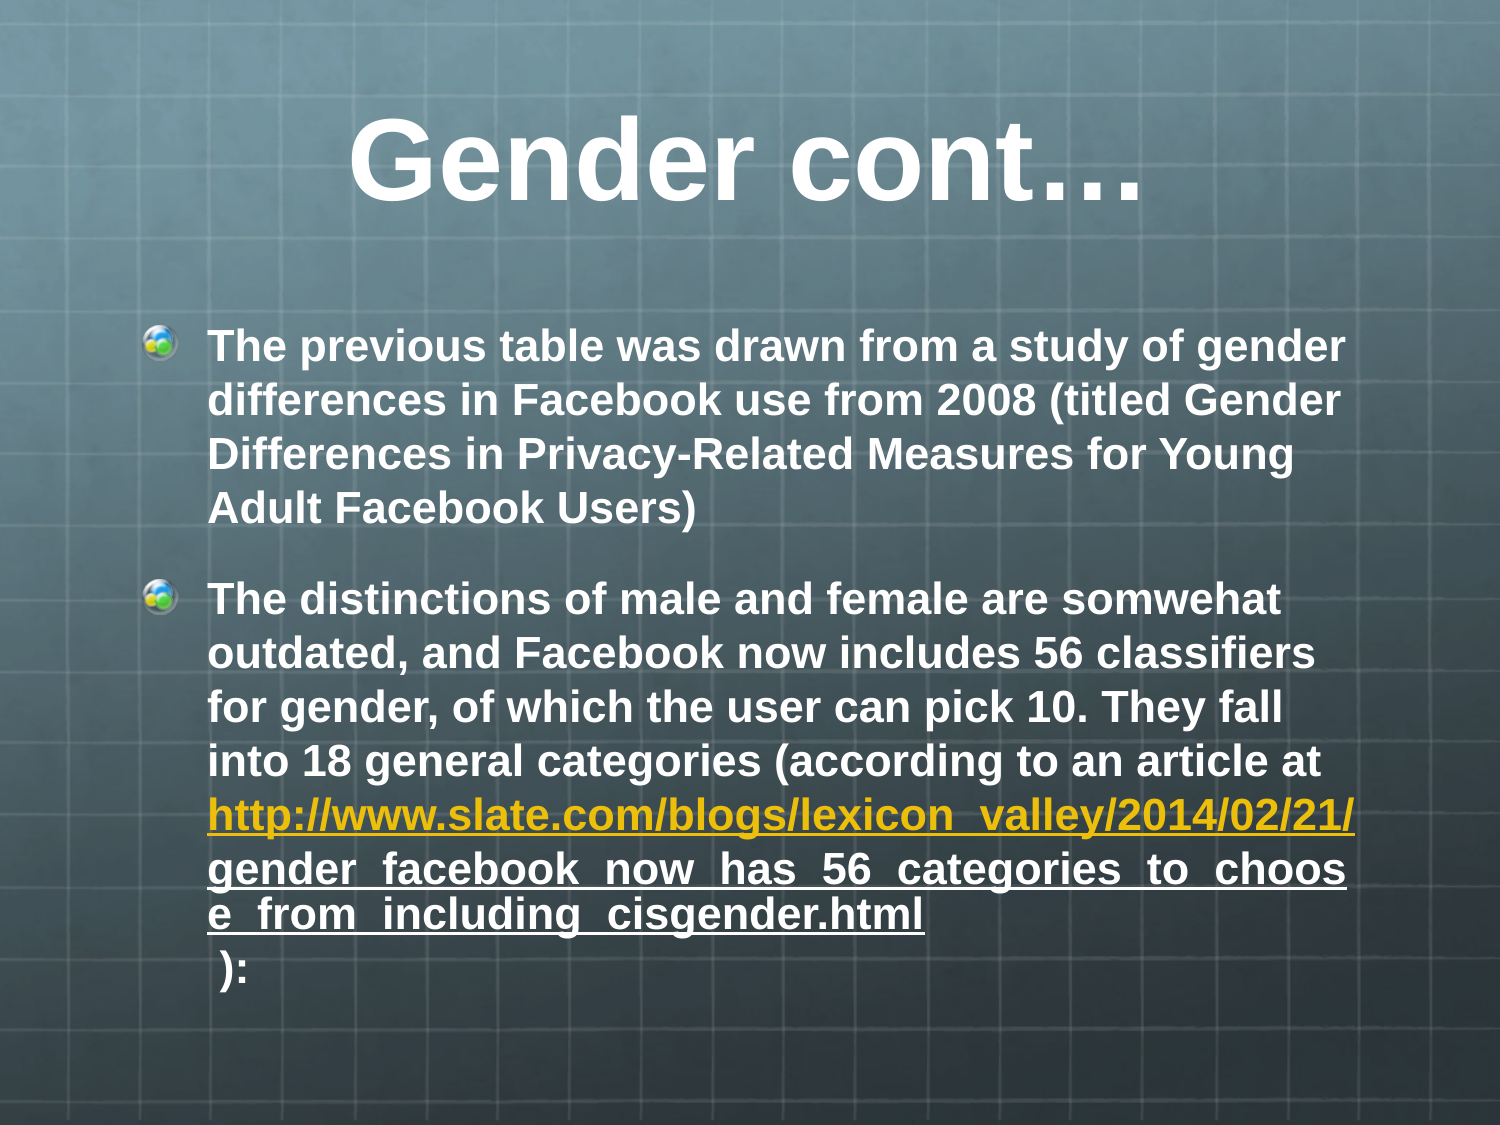

# Gender cont…
The previous table was drawn from a study of gender differences in Facebook use from 2008 (titled Gender Differences in Privacy-Related Measures for Young Adult Facebook Users)
The distinctions of male and female are somwehat outdated, and Facebook now includes 56 classifiers for gender, of which the user can pick 10. They fall into 18 general categories (according to an article at http://www.slate.com/blogs/lexicon_valley/2014/02/21/gender_facebook_now_has_56_categories_to_choose_from_including_cisgender.html ):